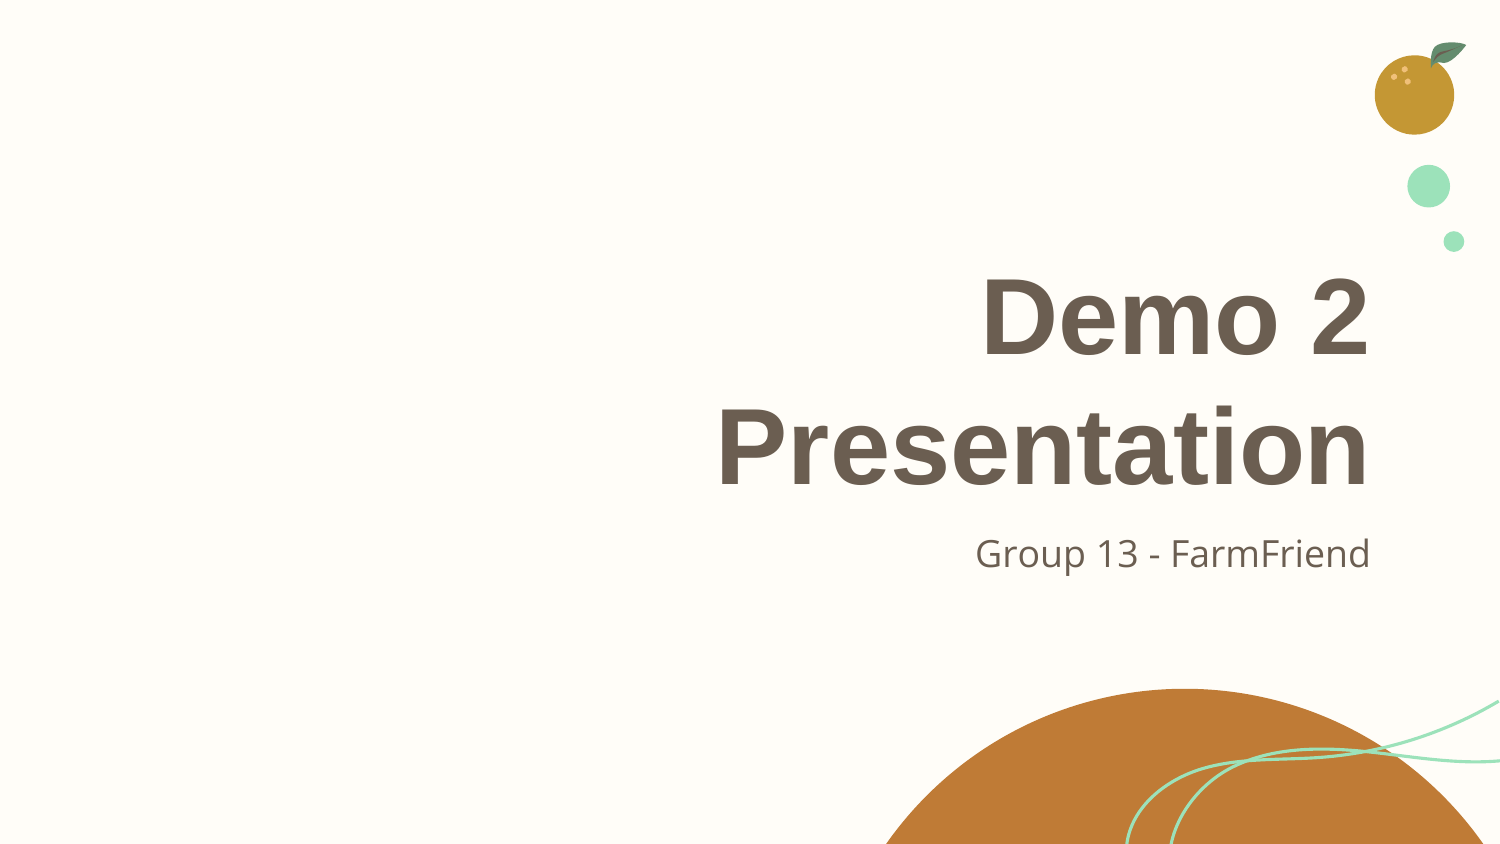

# Demo 2 Presentation
Group 13 - FarmFriend